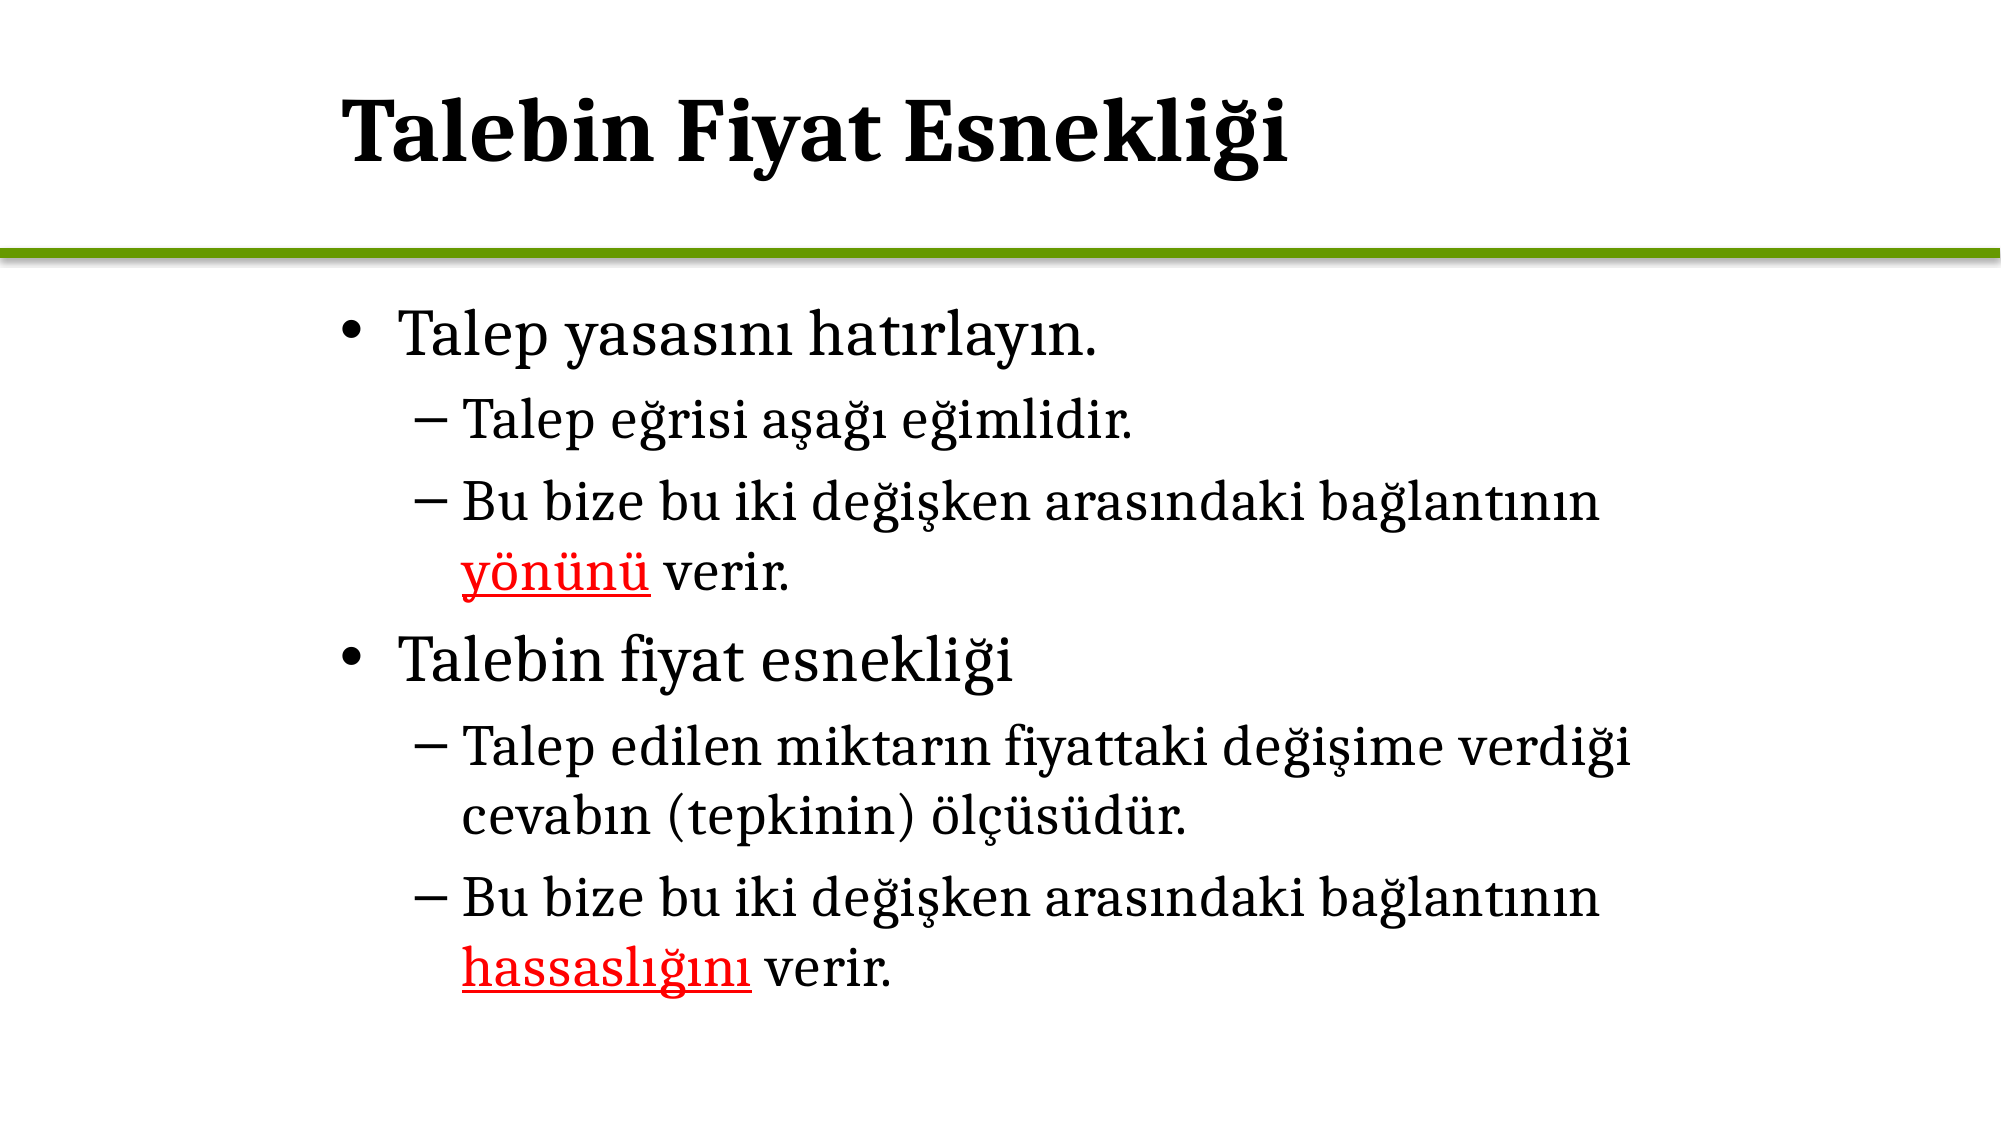

# Talebin Fiyat Esnekliği
Talep yasasını hatırlayın.
Talep eğrisi aşağı eğimlidir.
Bu bize bu iki değişken arasındaki bağlantının yönünü verir.
Talebin fiyat esnekliği
Talep edilen miktarın fiyattaki değişime verdiği cevabın (tepkinin) ölçüsüdür.
Bu bize bu iki değişken arasındaki bağlantının hassaslığını verir.